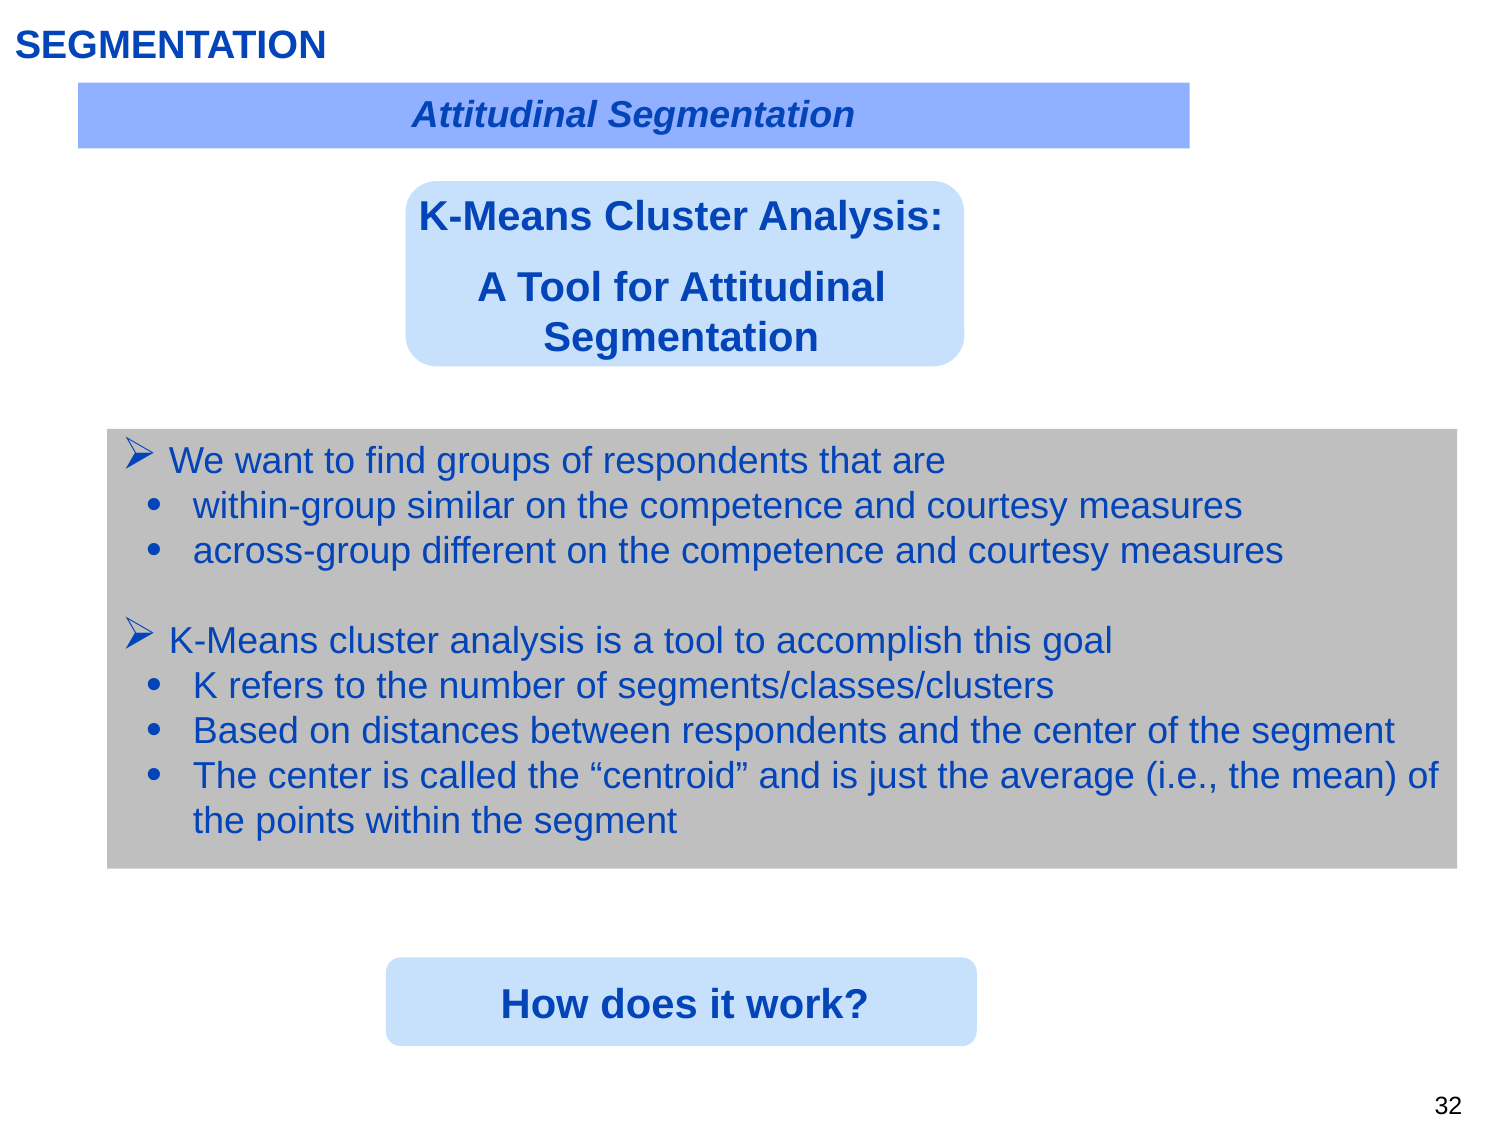

# SEGMENTATION
Attitudinal Segmentation
K-Means Cluster Analysis:
A Tool for Attitudinal Segmentation

We want to find groups of respondents that are
within-group similar on the competence and courtesy measures
across-group different on the competence and courtesy measures

K-Means cluster analysis is a tool to accomplish this goal
K refers to the number of segments/classes/clusters
Based on distances between respondents and the center of the segment
The center is called the “centroid” and is just the average (i.e., the mean) of the points within the segment

How does it work?
32